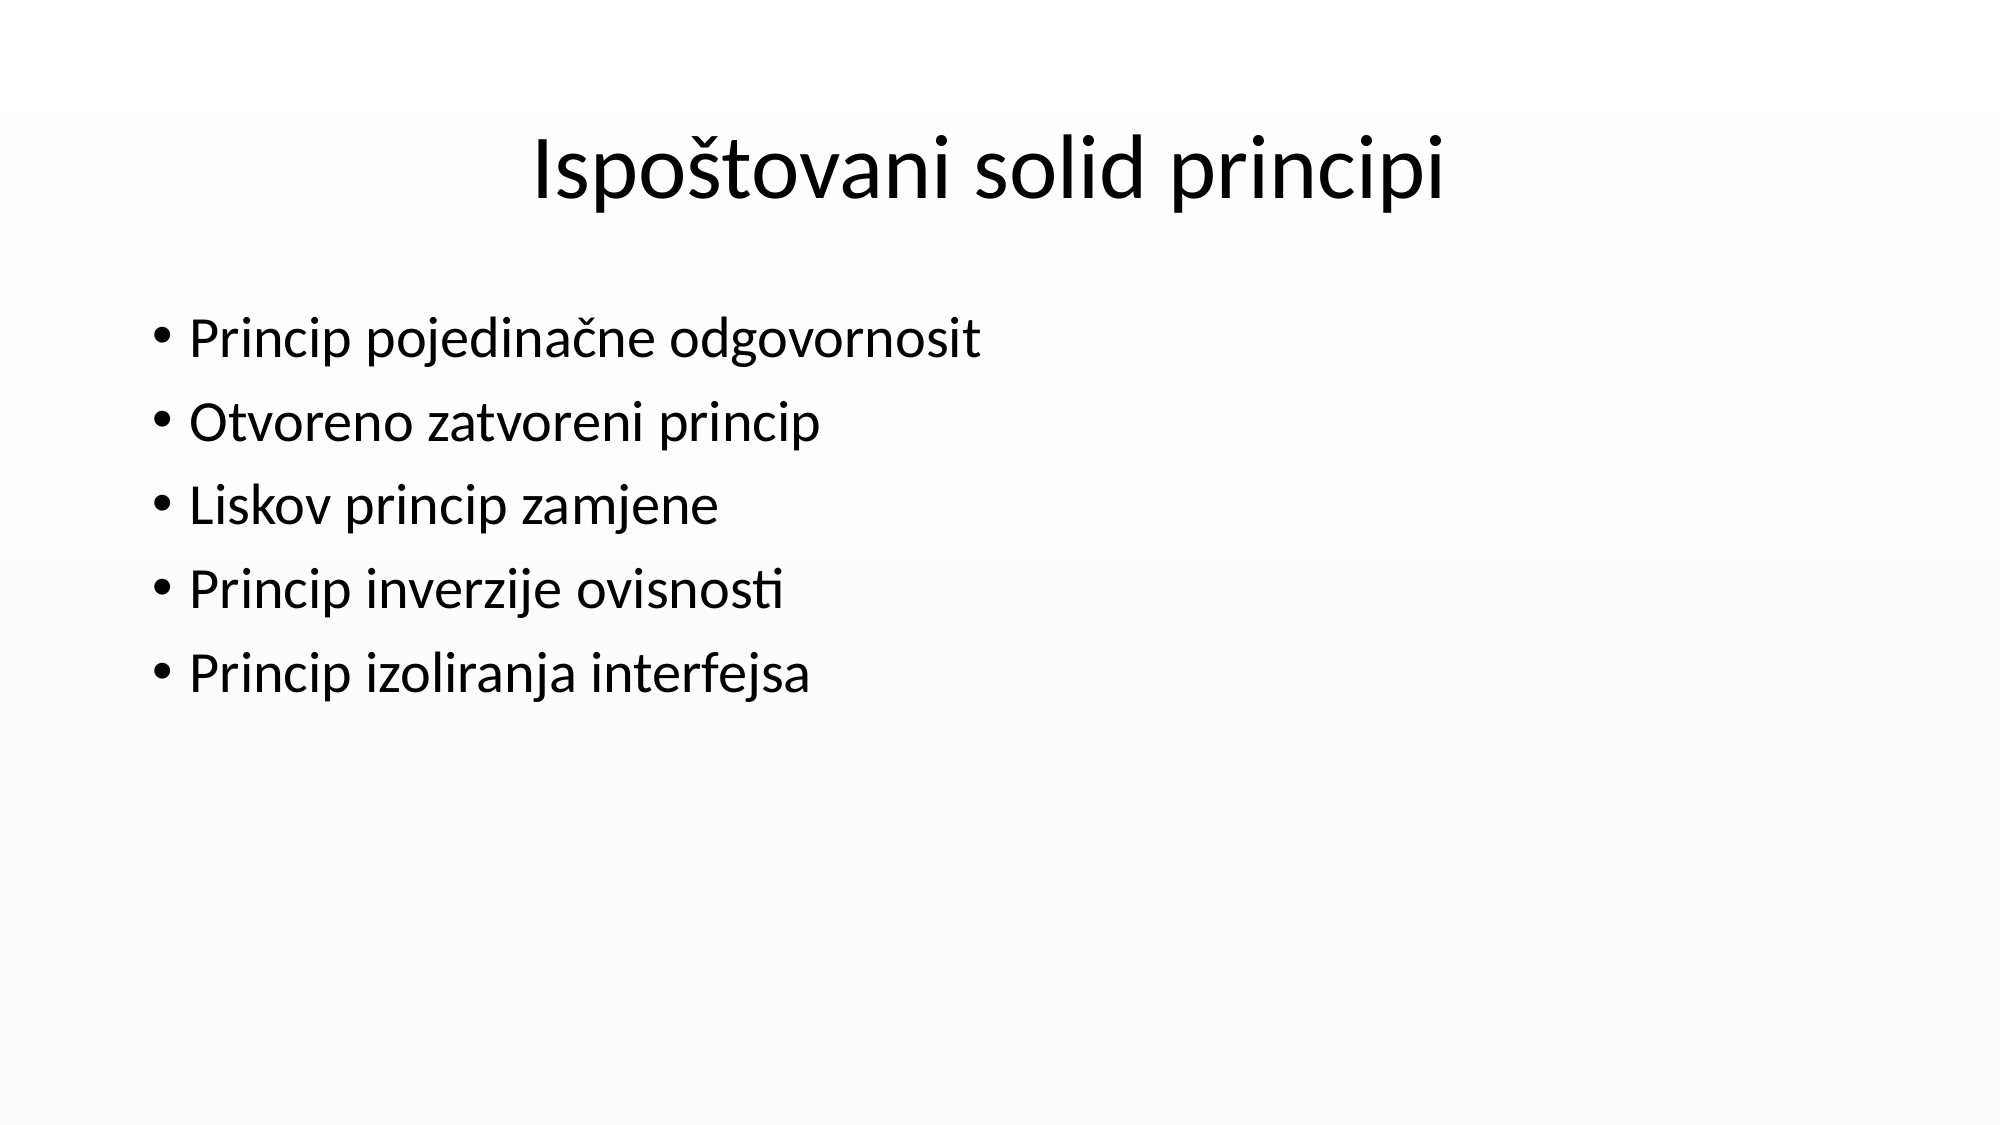

# Ispoštovani solid principi
Princip pojedinačne odgovornosit
Otvoreno zatvoreni princip
Liskov princip zamjene
Princip inverzije ovisnosti
Princip izoliranja interfejsa